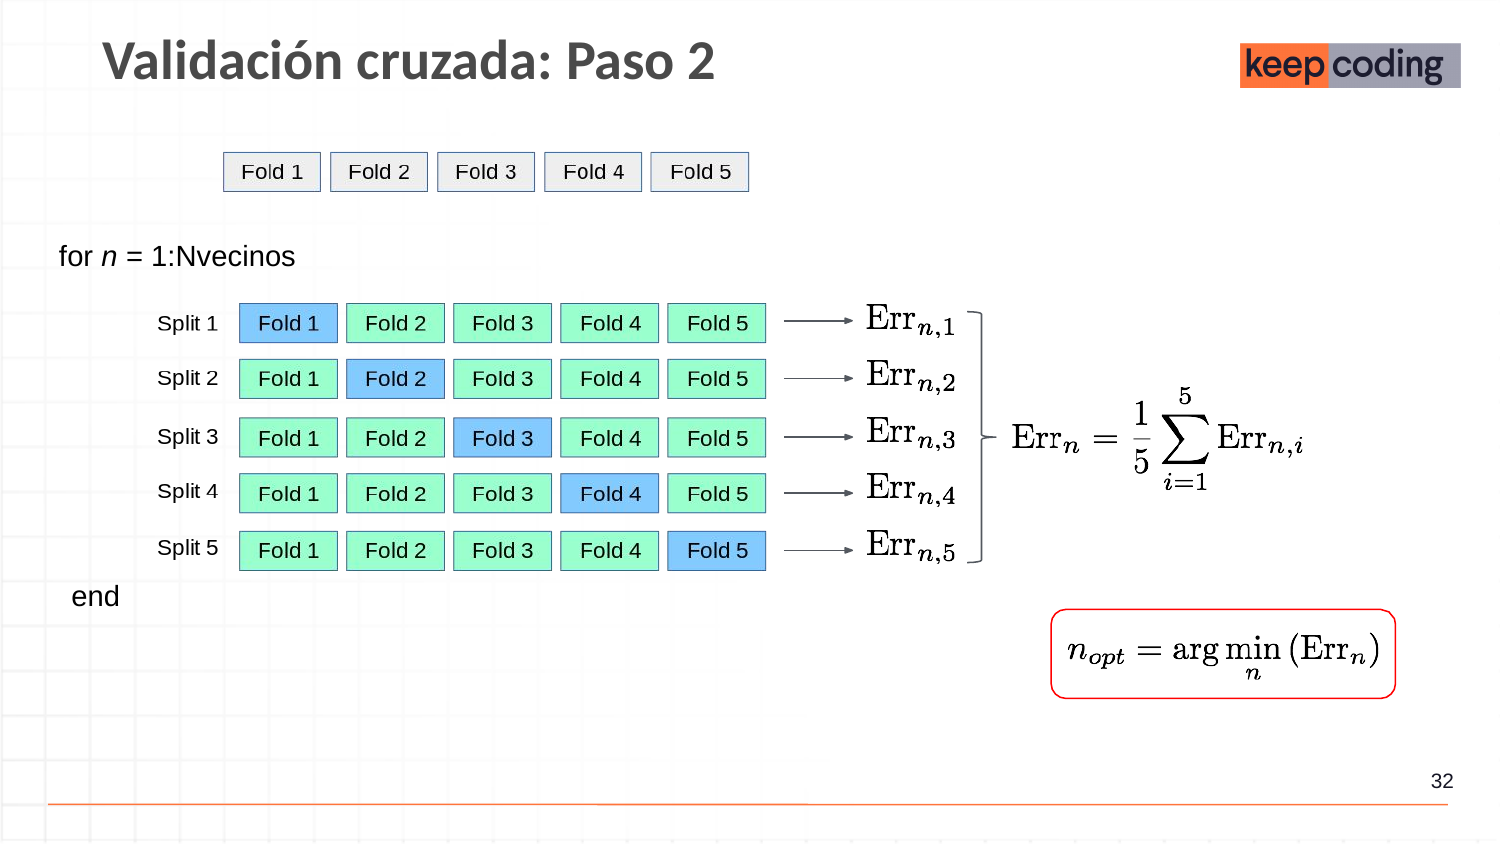

Validación cruzada: Paso 2

for n = 1:Nvecinos

end

32